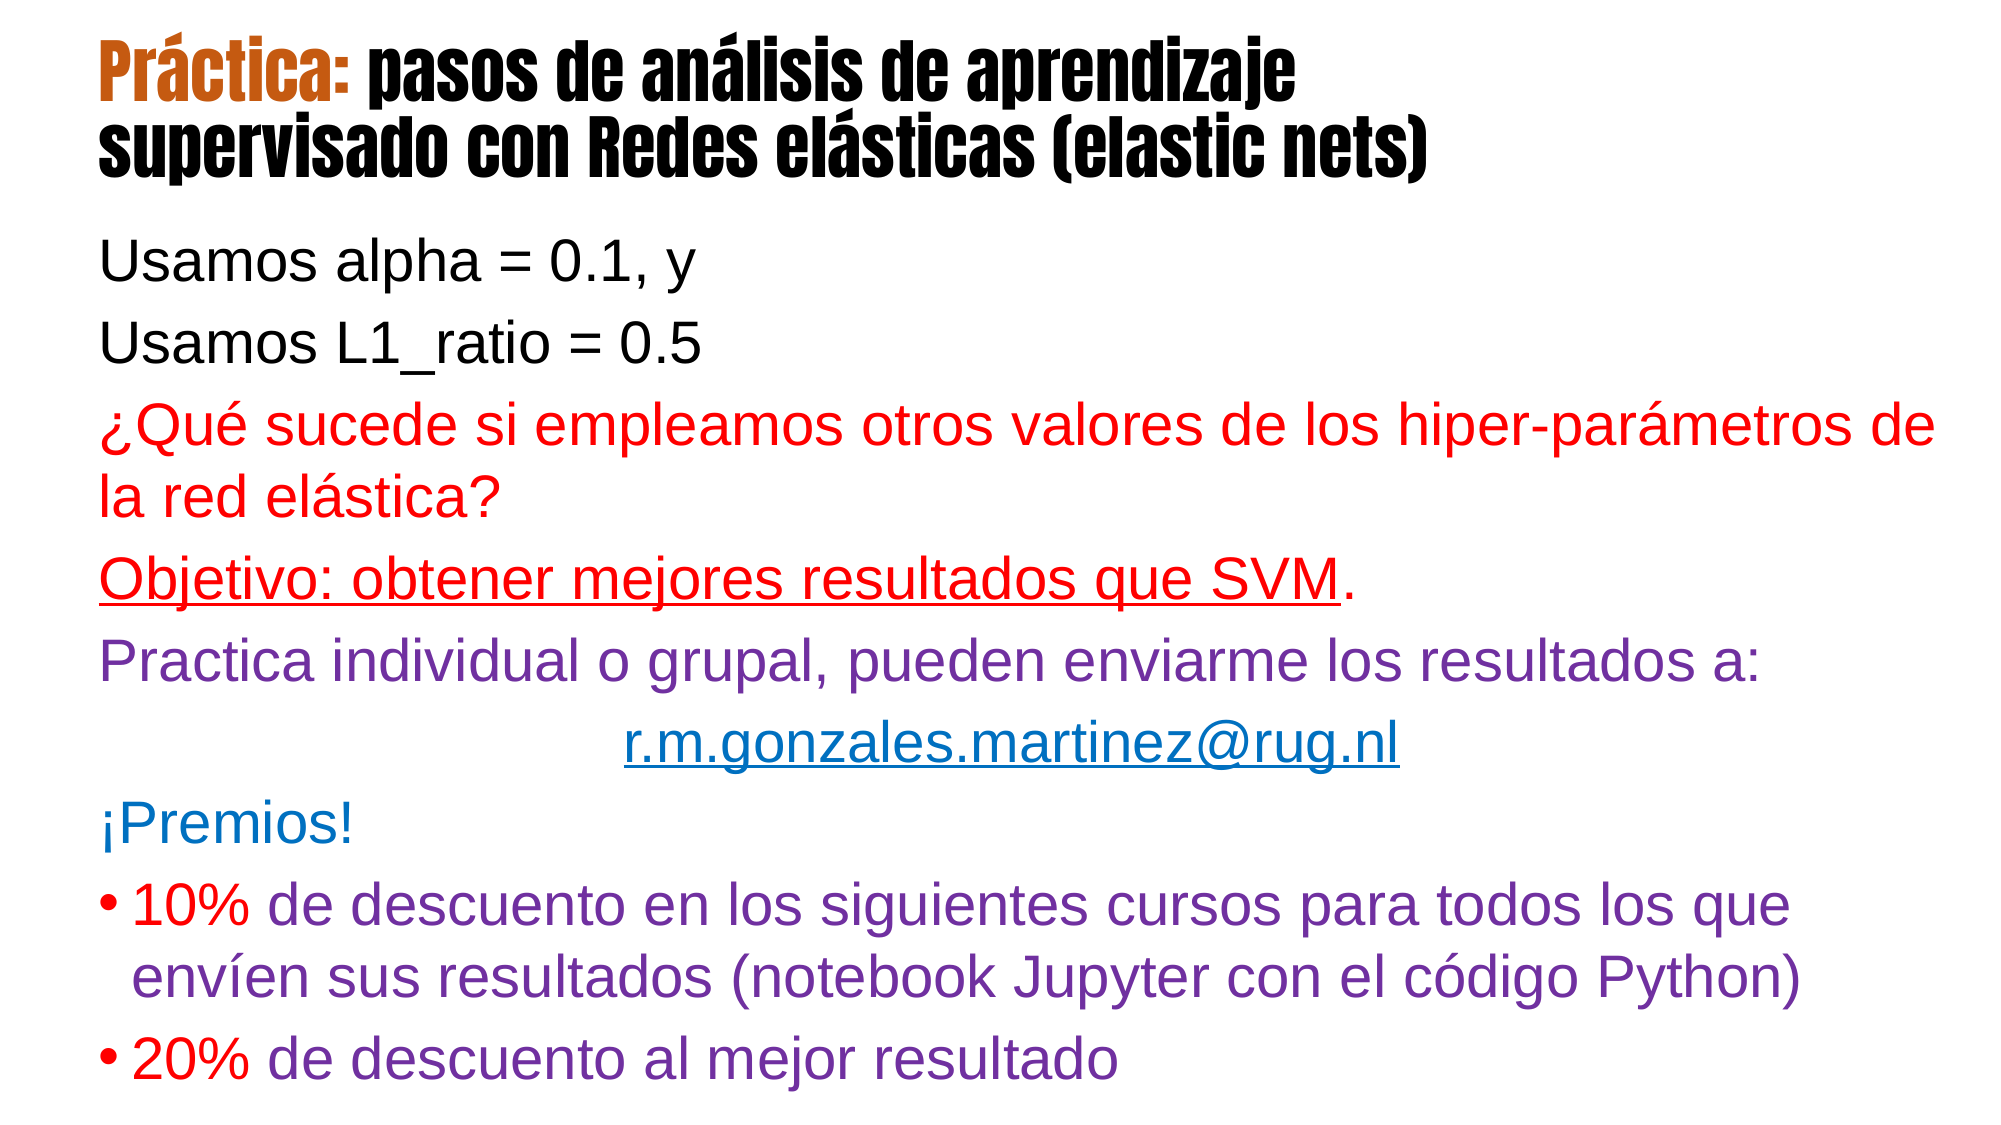

# Práctica: pasos de análisis de aprendizaje supervisado con Redes elásticas (elastic nets)
Usamos alpha = 0.1, y
Usamos L1_ratio = 0.5
¿Qué sucede si empleamos otros valores de los hiper-parámetros de la red elástica?
Objetivo: obtener mejores resultados que SVM.
Practica individual o grupal, pueden enviarme los resultados a:
r.m.gonzales.martinez@rug.nl
¡Premios!
10% de descuento en los siguientes cursos para todos los que envíen sus resultados (notebook Jupyter con el código Python)
20% de descuento al mejor resultado